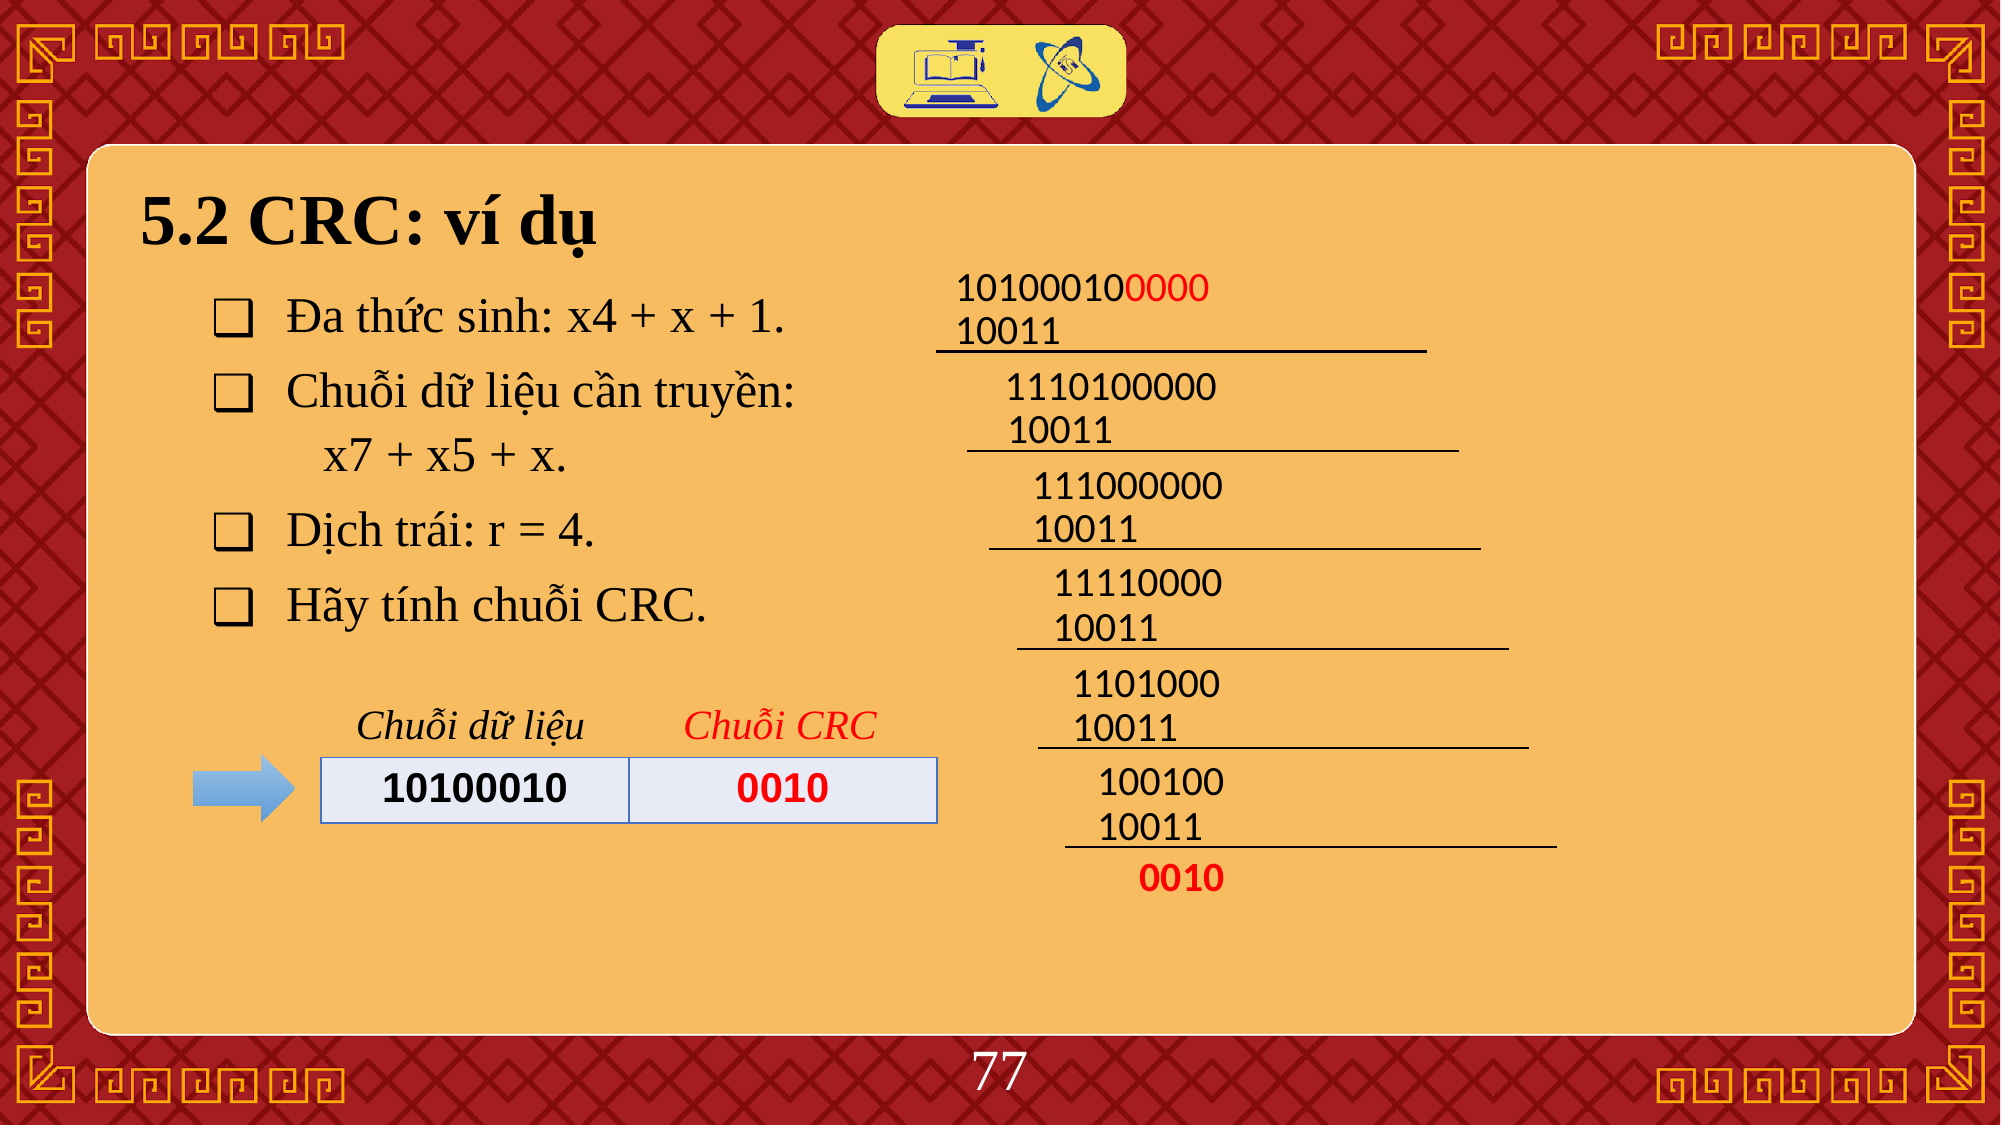

# 5.2 CRC: ví dụ
101000100000
10011
Đa thức sinh: x4 + x + 1.
Chuỗi dữ liệu cần truyền:
x7 + x5 + x.
Dịch trái: r = 4.
Hãy tính chuỗi CRC.
1110100000
10011
111000000
10011
11110000
10011
1101000
10011
Chuỗi dữ liệu
Chuỗi CRC
100100
10011

| 10100010 | 0010 |
| --- | --- |
0010
77